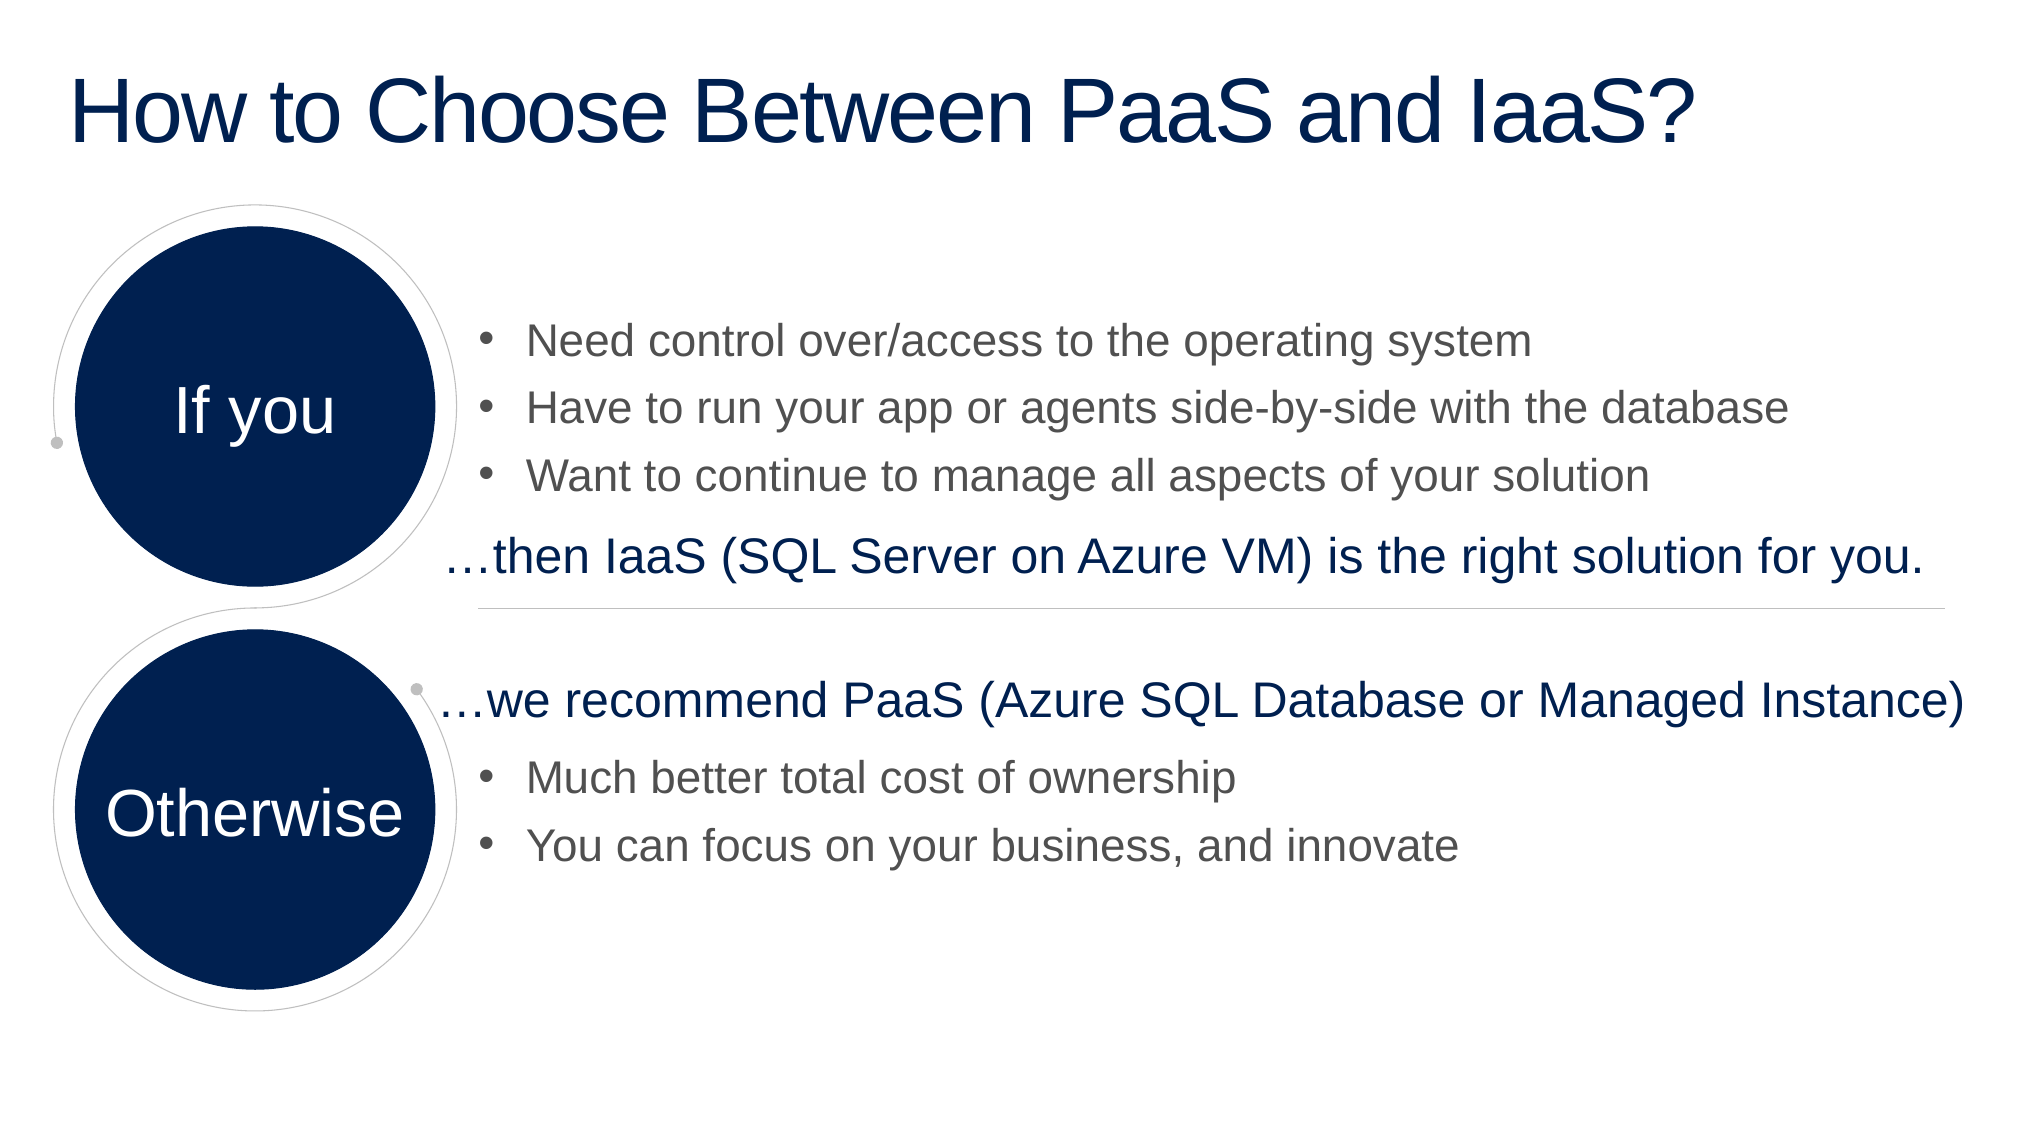

# How to Choose Between PaaS and IaaS?

If you
Need control over/access to the operating system
Have to run your app or agents side-by-side with the database
Want to continue to manage all aspects of your solution
…then IaaS (SQL Server on Azure VM) is the right solution for you.

Otherwise
…we recommend PaaS (Azure SQL Database or Managed Instance)
Much better total cost of ownership
You can focus on your business, and innovate